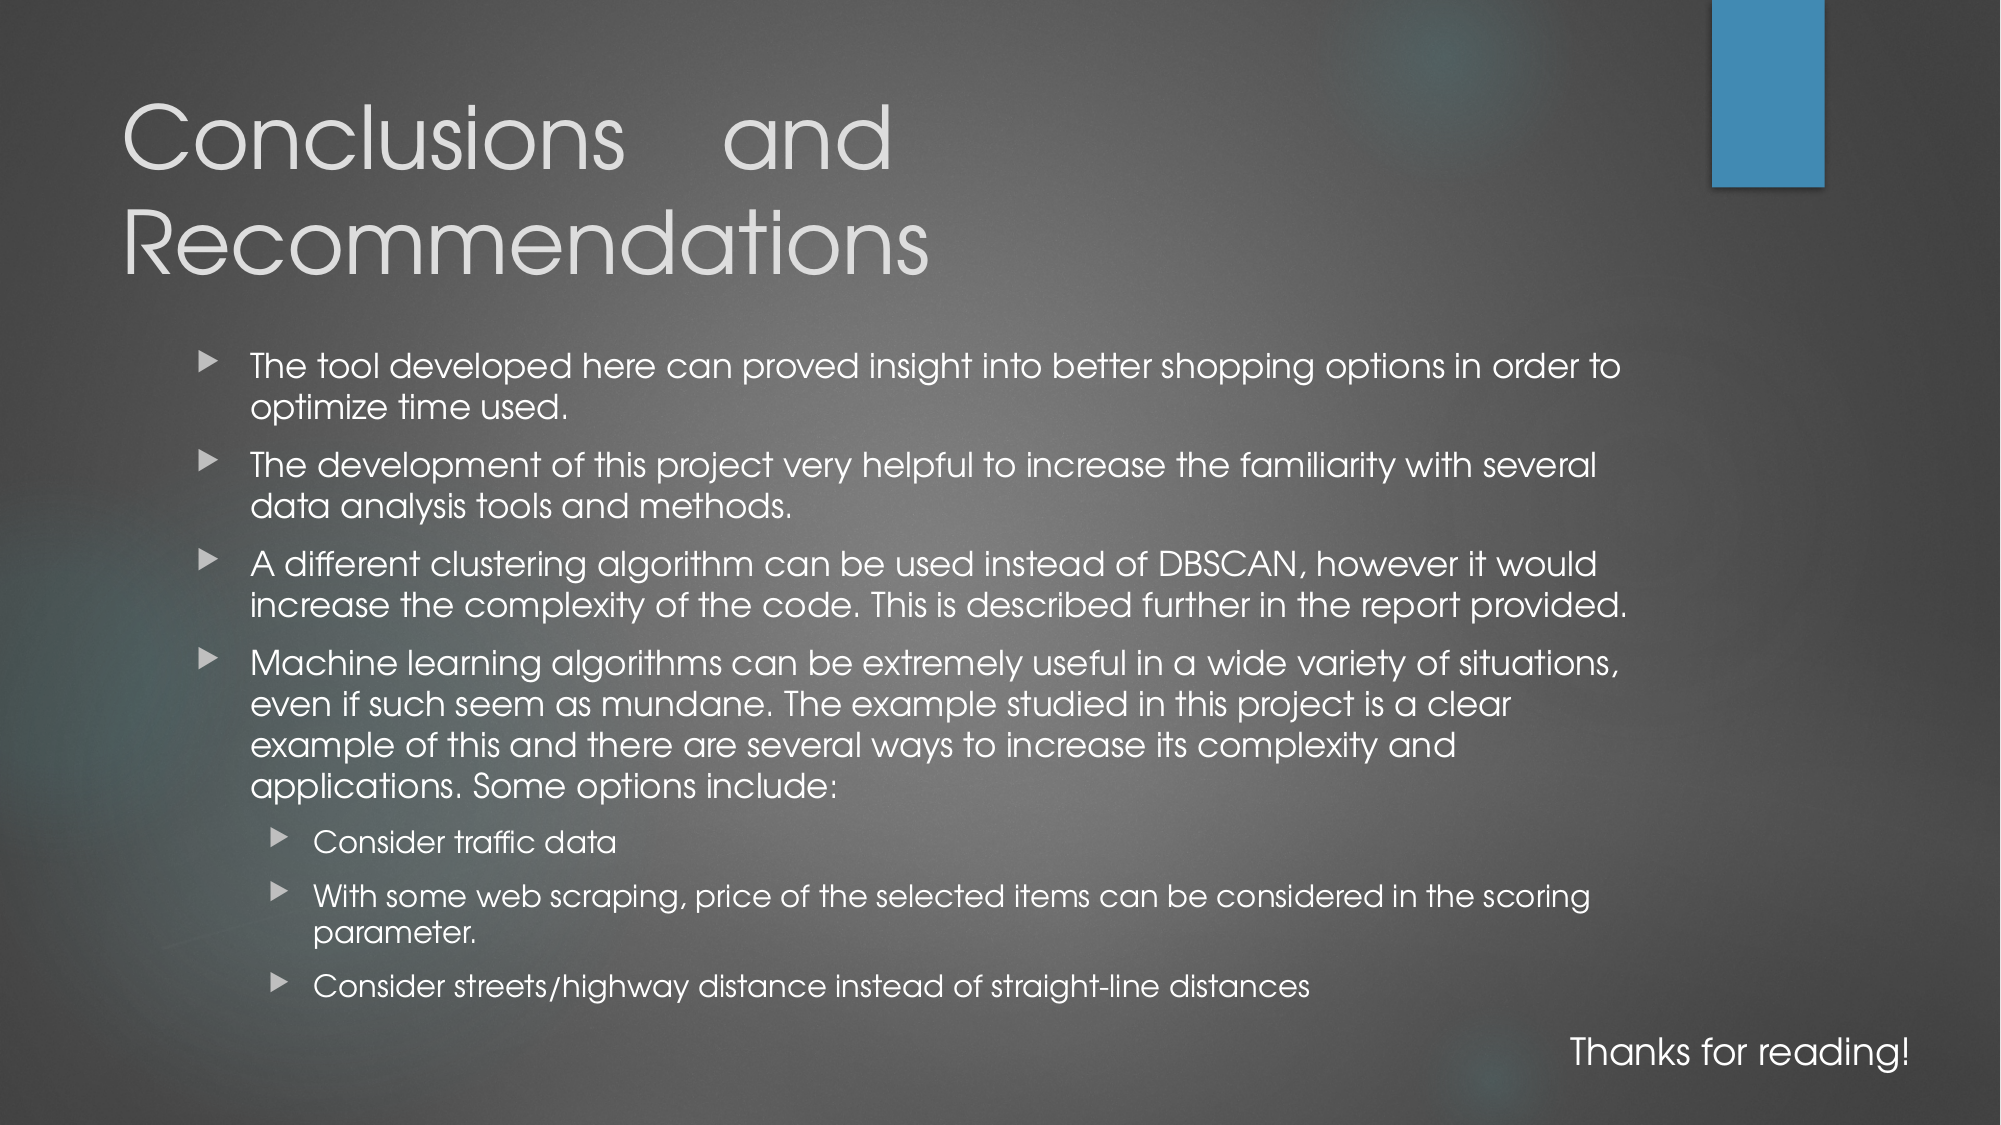

# Conclusions	and Recommendations
The tool developed here can proved insight into better shopping options in order to optimize time used.
The development of this project very helpful to increase the familiarity with several data analysis tools and methods.
A different clustering algorithm can be used instead of DBSCAN, however it would increase the complexity of the code. This is described further in the report provided.
Machine learning algorithms can be extremely useful in a wide variety of situations, even if such seem as mundane. The example studied in this project is a clear example of this and there are several ways to increase its complexity and applications. Some options include:
Consider traffic data
With some web scraping, price of the selected items can be considered in the scoring parameter.
Consider streets/highway distance instead of straight-line distances
Thanks for reading!